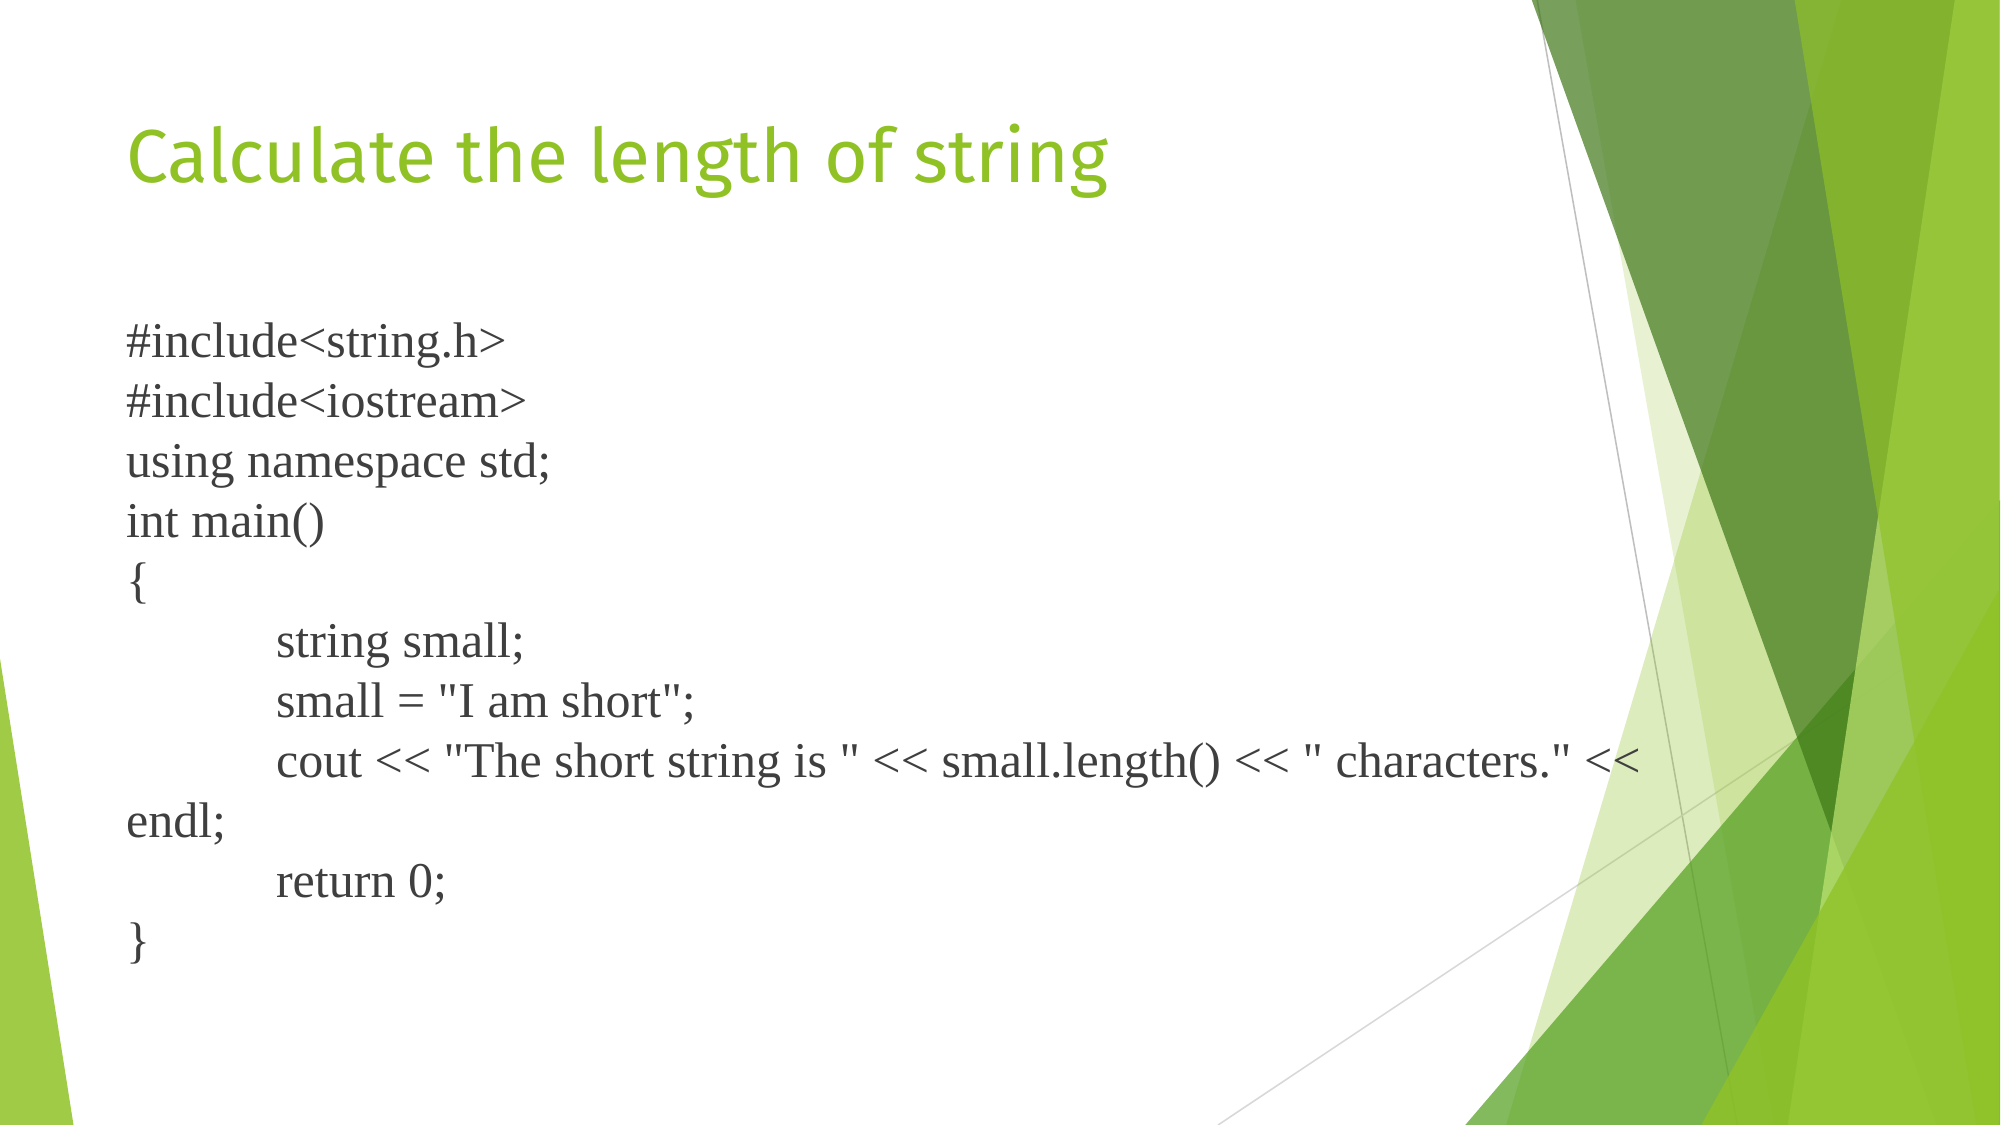

# Calculate the length of string
#include<string.h>
#include<iostream>
using namespace std;
int main()
{
	string small;
	small = "I am short";
	cout << "The short string is " << small.length() << " characters." << endl;
	return 0;
}